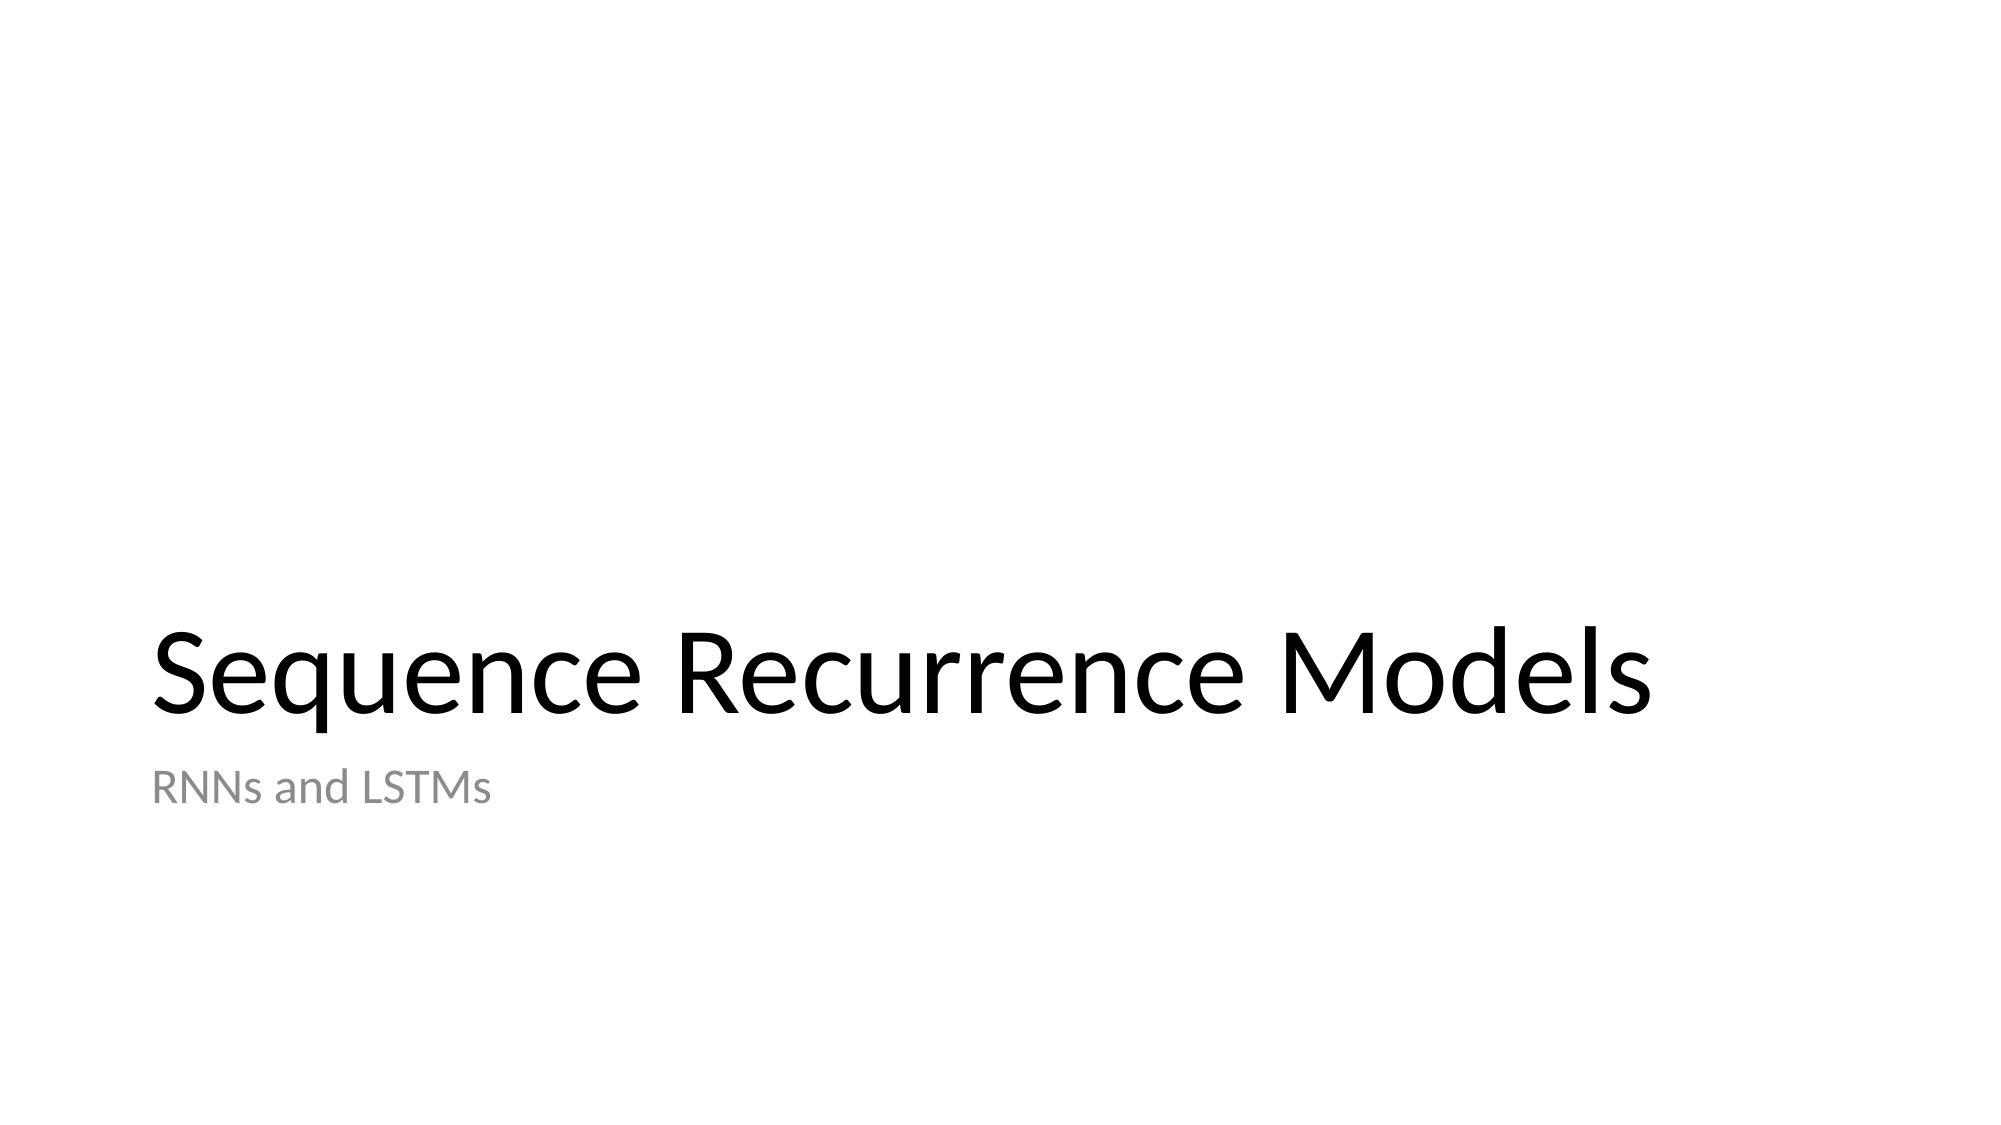

# Sequence Recurrence Models
RNNs and LSTMs